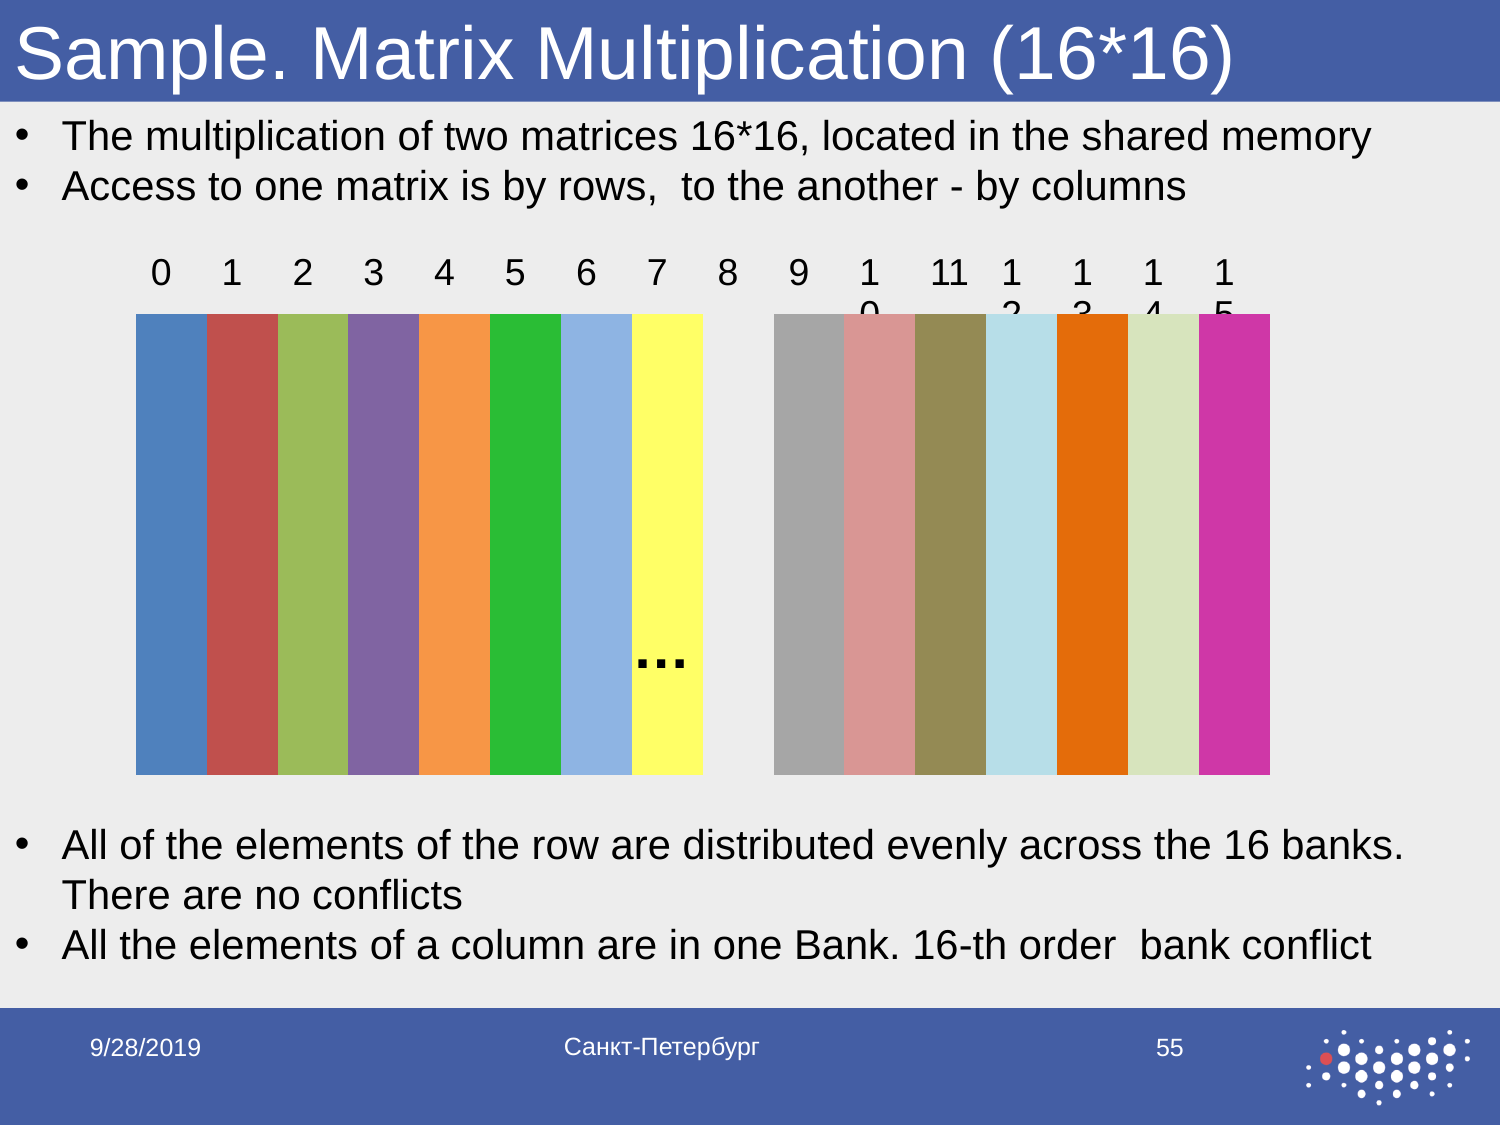

# Sample. Matrix Multiplication (16*16)
The multiplication of two matrices 16*16, located in the shared memory
Access to one matrix is by rows,  to the another - by columns
| 0 | 1 | 2 | 3 | 4 | 5 | 6 | 7 | 8 | 9 | 10 | 11 | 12 | 13 | 14 | 15 |
| --- | --- | --- | --- | --- | --- | --- | --- | --- | --- | --- | --- | --- | --- | --- | --- |
|  |  |  |  |  |  |  |  |  |  |  |  |  |  |  |  |
| --- | --- | --- | --- | --- | --- | --- | --- | --- | --- | --- | --- | --- | --- | --- | --- |
|  |  |  |  |  |  |  |  |  |  |  |  |  |  |  |  |
|  |  |  |  |  |  |  |  |  |  |  |  |  |  |  |  |
|  |  |  |  |  |  |  |  |  |  |  |  |  |  |  |  |
|  |  |  |  |  |  |  |  |  |  |  |  |  |  |  |  |
|  |  |  |  |  |  |  |  |  |  |  |  |  |  |  |  |
| --- | --- | --- | --- | --- | --- | --- | --- | --- | --- | --- | --- | --- | --- | --- | --- |
|  |  |  |  |  |  |  |  |  |  |  |  |  |  |  |  |
|  |  |  |  |  |  |  |  |  |  |  |  |  |  |  |  |
|  |  |  |  |  |  |  |  |  |  |  |  |  |  |  |  |
|  |  |  |  |  |  |  |  |  |  |  |  |  |  |  |  |
…
All of the elements of the row are distributed evenly across the 16 banks. There are no conflicts
All the elements of a column are in one Bank. 16-th order  bank conflict
Санкт-Петербург
9/28/2019
55